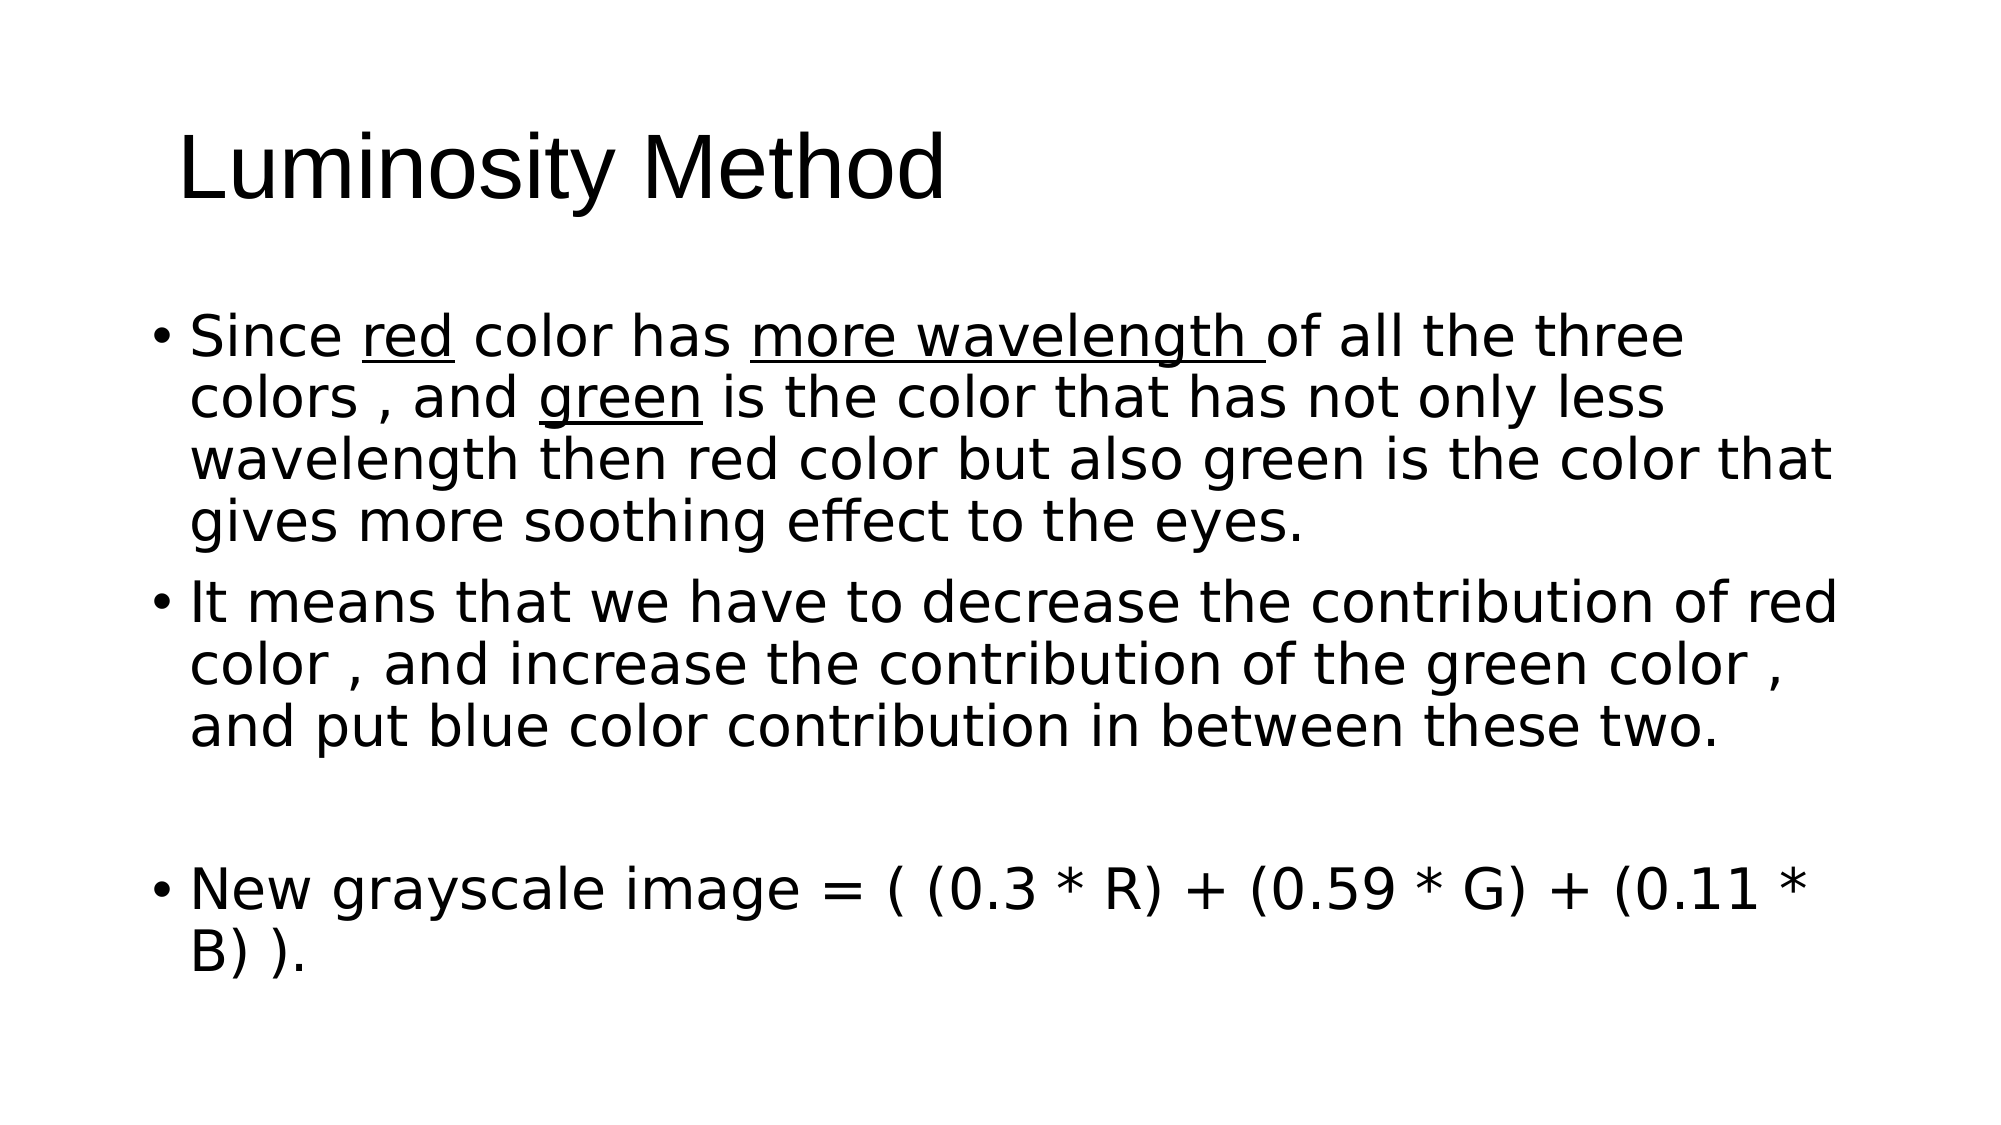

# Luminosity Method
Since red color has more wavelength of all the three colors , and green is the color that has not only less wavelength then red color but also green is the color that gives more soothing effect to the eyes.
It means that we have to decrease the contribution of red color , and increase the contribution of the green color , and put blue color contribution in between these two.

New grayscale image = ( (0.3 * R) + (0.59 * G) + (0.11 * B) ).